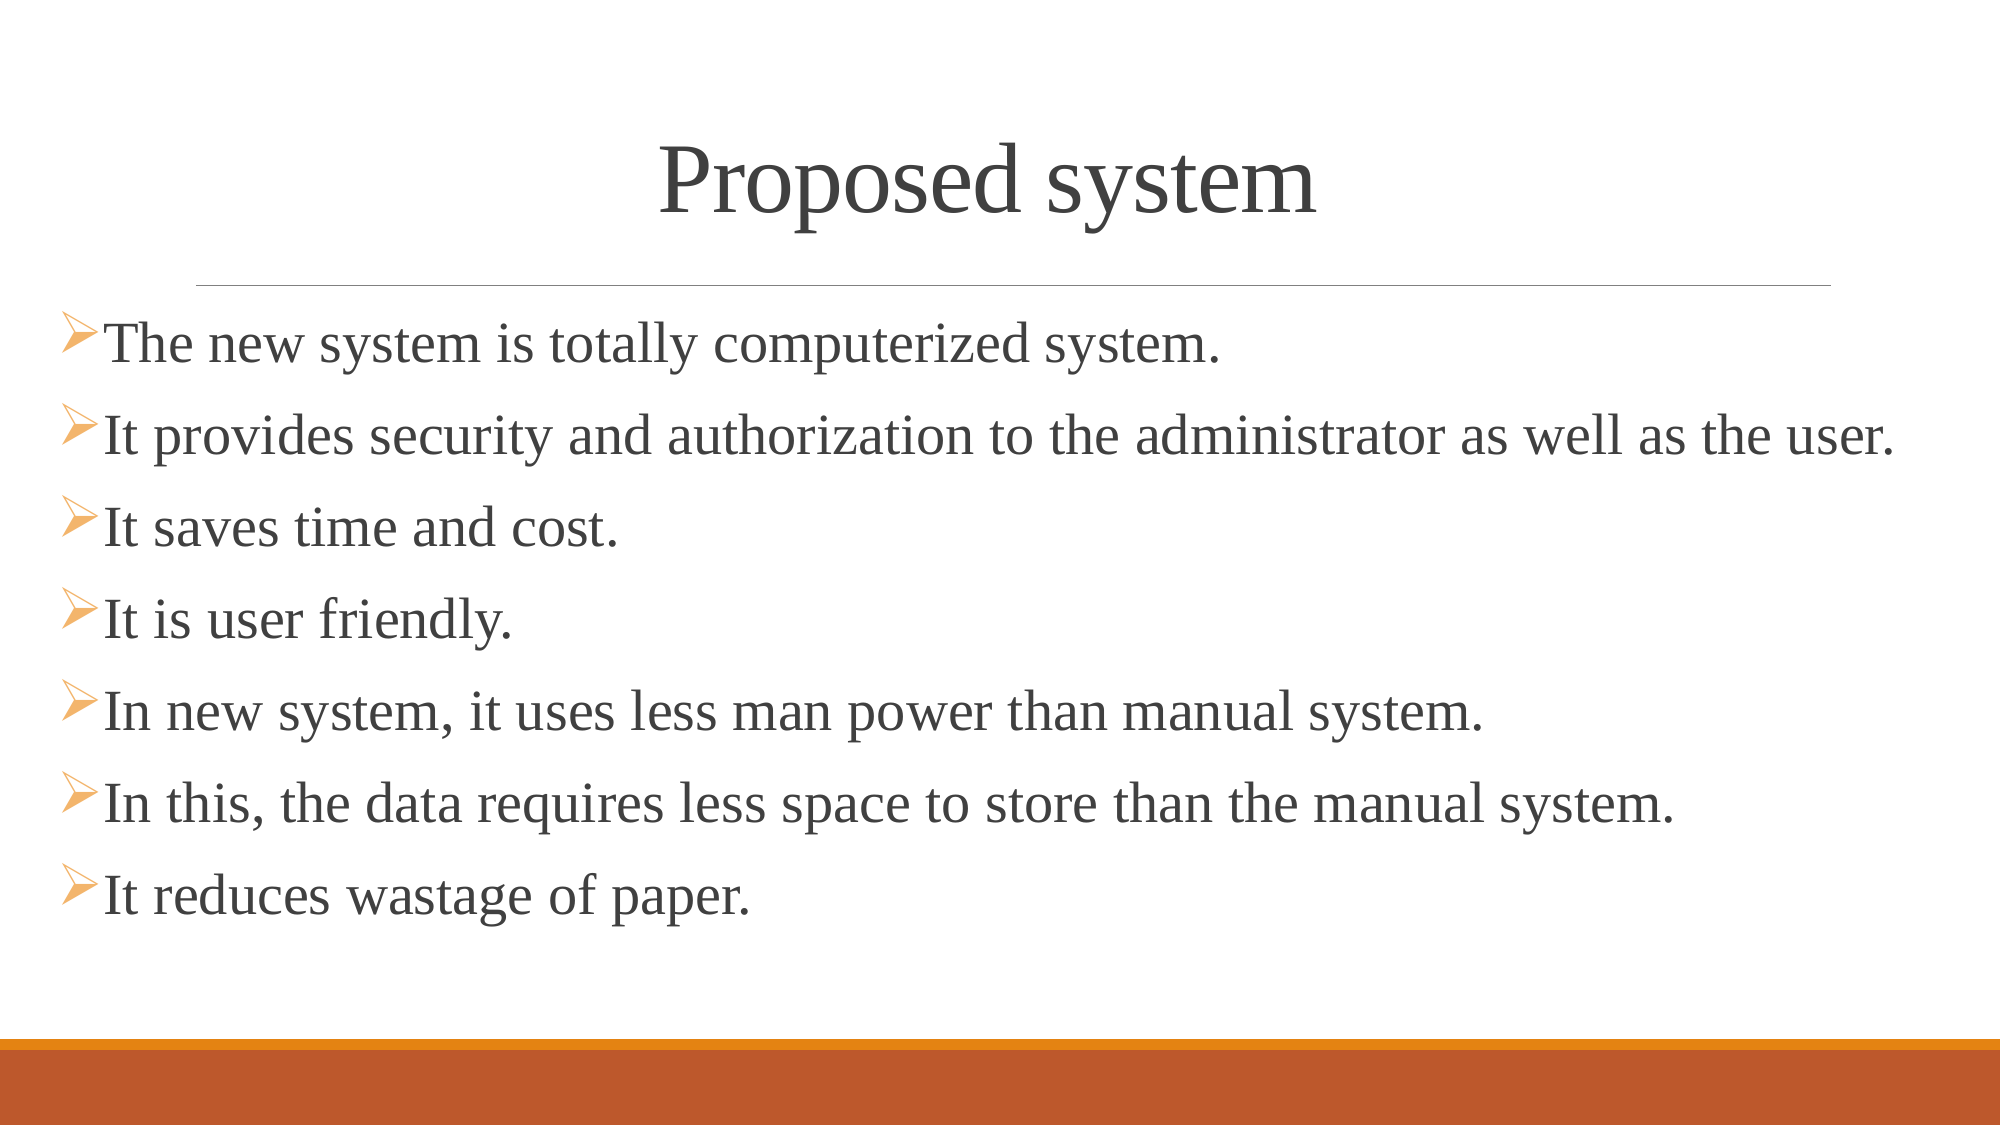

# Proposed system
The new system is totally computerized system.
It provides security and authorization to the administrator as well as the user.
It saves time and cost.
It is user friendly.
In new system, it uses less man power than manual system.
In this, the data requires less space to store than the manual system.
It reduces wastage of paper.